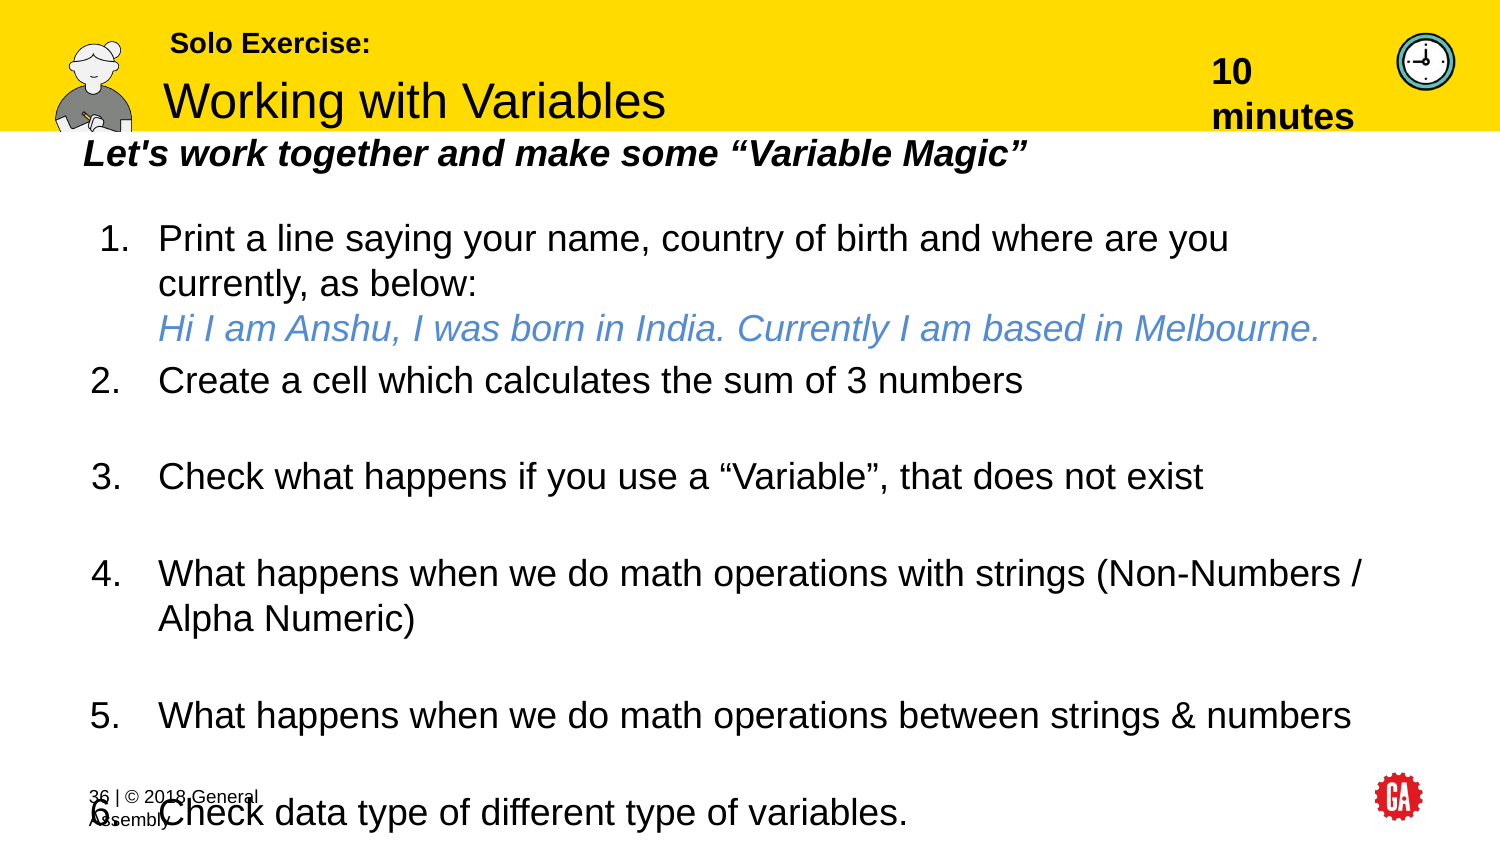

Solo Exercise:
Working with Variables
# 10 minutes
Let's work together and make some “Variable Magic”
Print a line saying your name, country of birth and where are you currently, as below:
Hi I am Anshu, I was born in India. Currently I am based in Melbourne.
Create a cell which calculates the sum of 3 numbers
Check what happens if you use a “Variable”, that does not exist
What happens when we do math operations with strings (Non-Numbers / Alpha Numeric)
What happens when we do math operations between strings & numbers
Check data type of different type of variables.
36 | © 2018 General Assembly